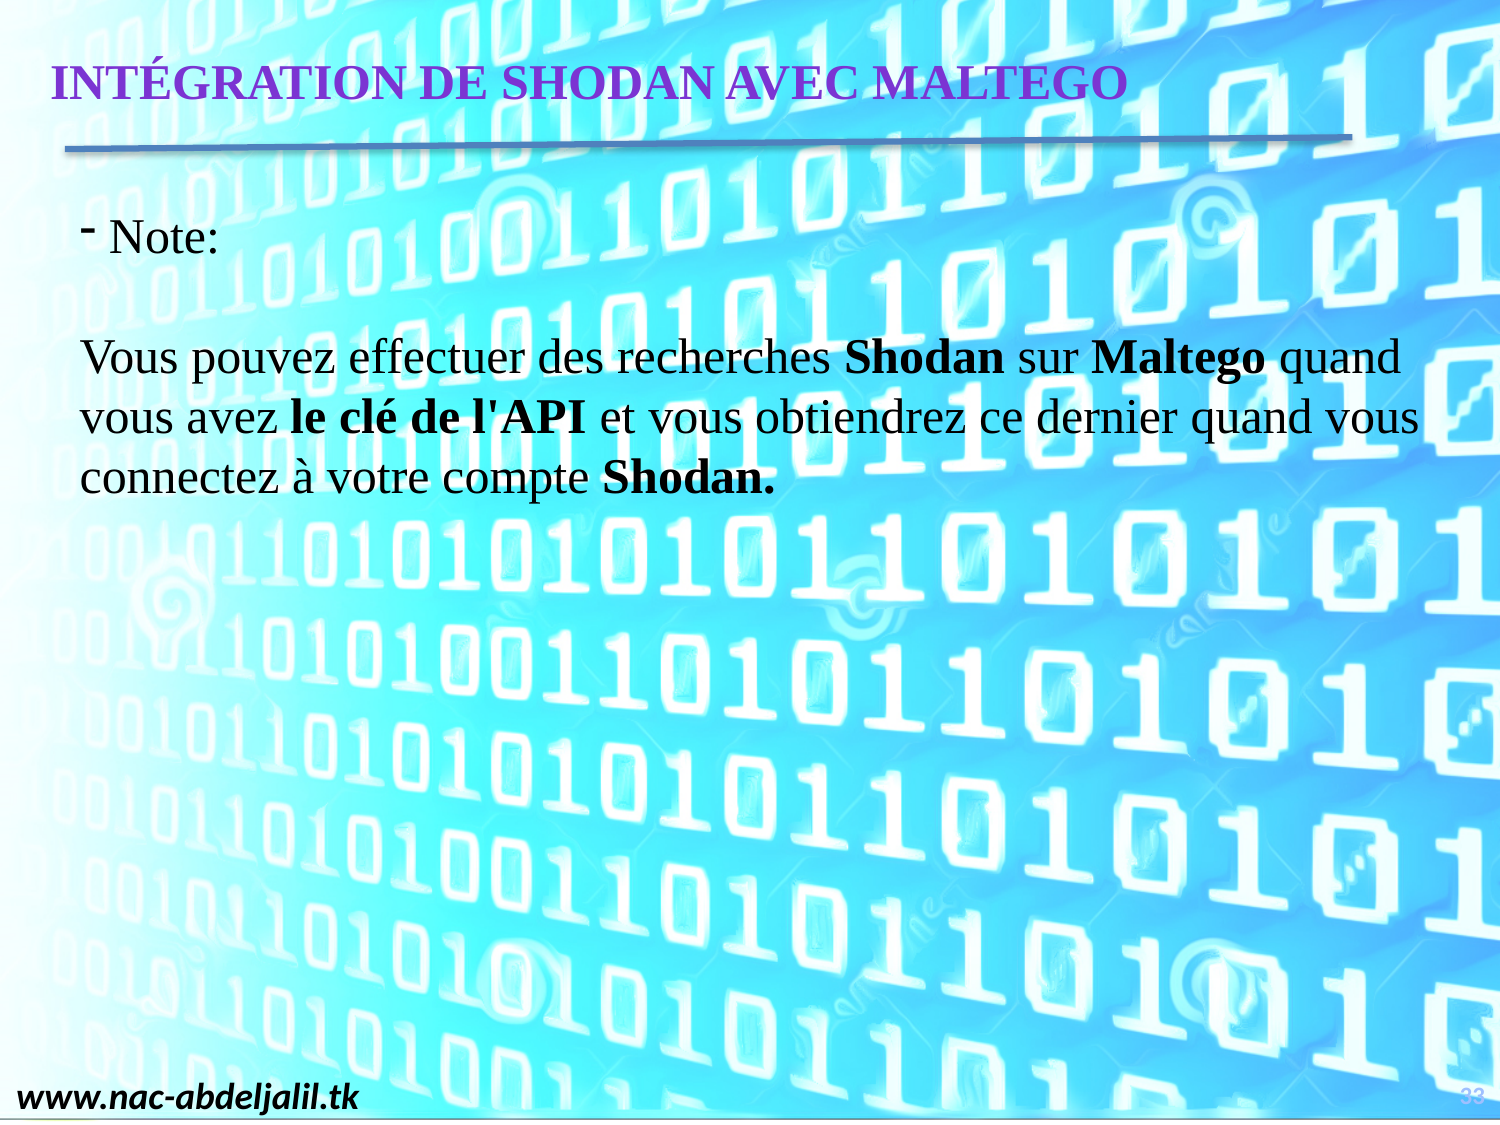

Intégration de Shodan avec Maltego
 Note:

Vous pouvez effectuer des recherches Shodan sur Maltego quand vous avez le clé de l'API et vous obtiendrez ce dernier quand vous connectez à votre compte Shodan.
33